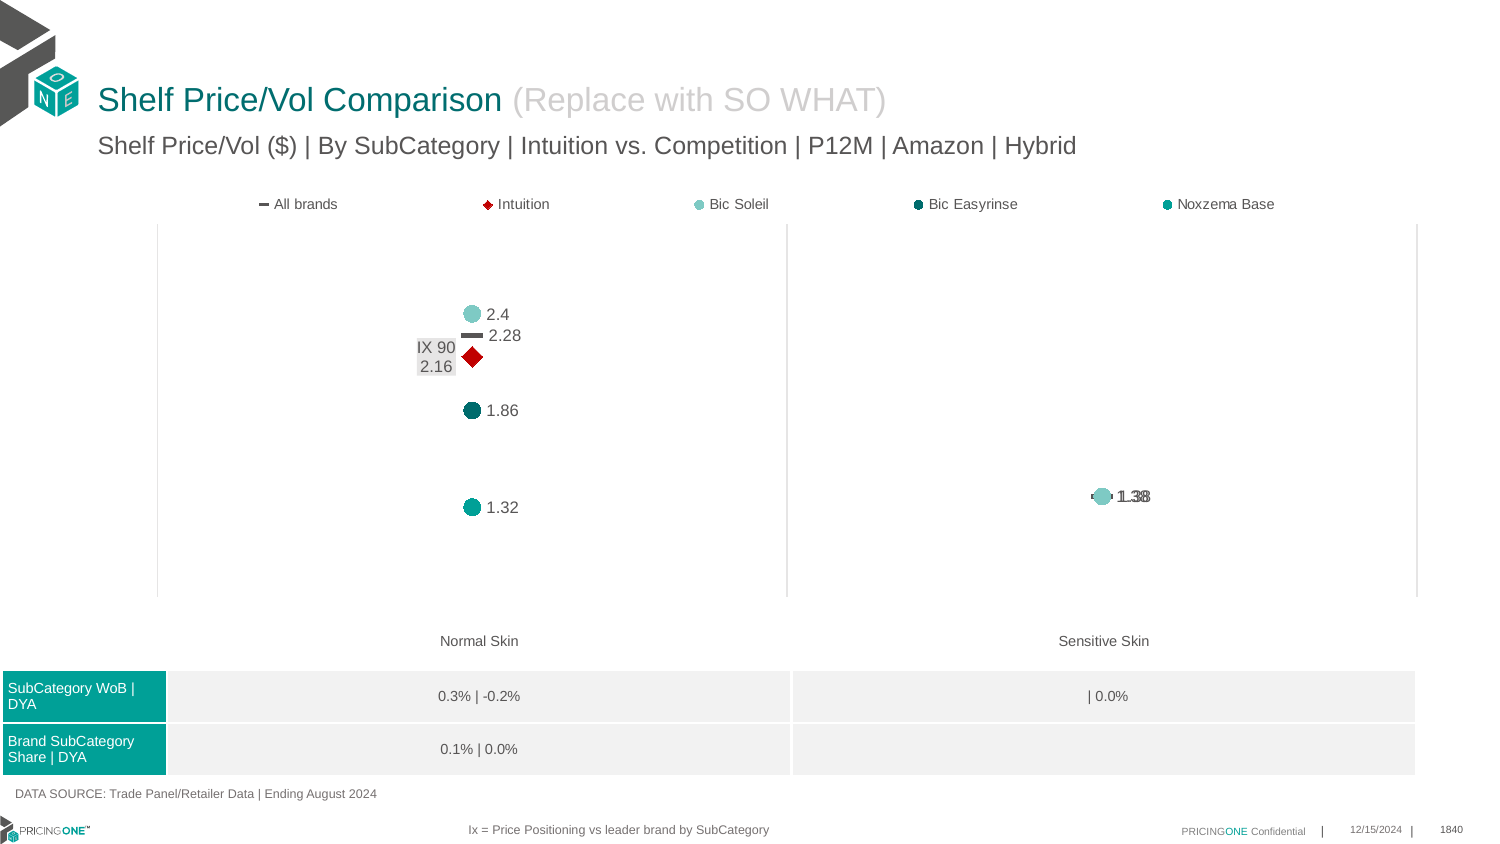

# Shelf Price/Vol Comparison (Replace with SO WHAT)
Shelf Price/Vol ($) | By SubCategory | Intuition vs. Competition | P12M | Amazon | Hybrid

### Chart

| Category | All brands | Intuition | Bic Soleil | Bic Easyrinse | Noxzema Base |
|---|---|---|---|---|---|
| IX 90 | 2.28 | 2.16 | 2.4 | 1.86 | 1.32 |
| None | 1.38 | None | 1.38 | None | None |
|  | Normal Skin | Sensitive Skin |
| --- | --- | --- |
| SubCategory WoB | DYA | 0.3% | -0.2% | | 0.0% |
| Brand SubCategory Share | DYA | 0.1% | 0.0% |  |
DATA SOURCE: Trade Panel/Retailer Data | Ending August 2024
Ix = Price Positioning vs leader brand by SubCategory
12/15/2024
1840